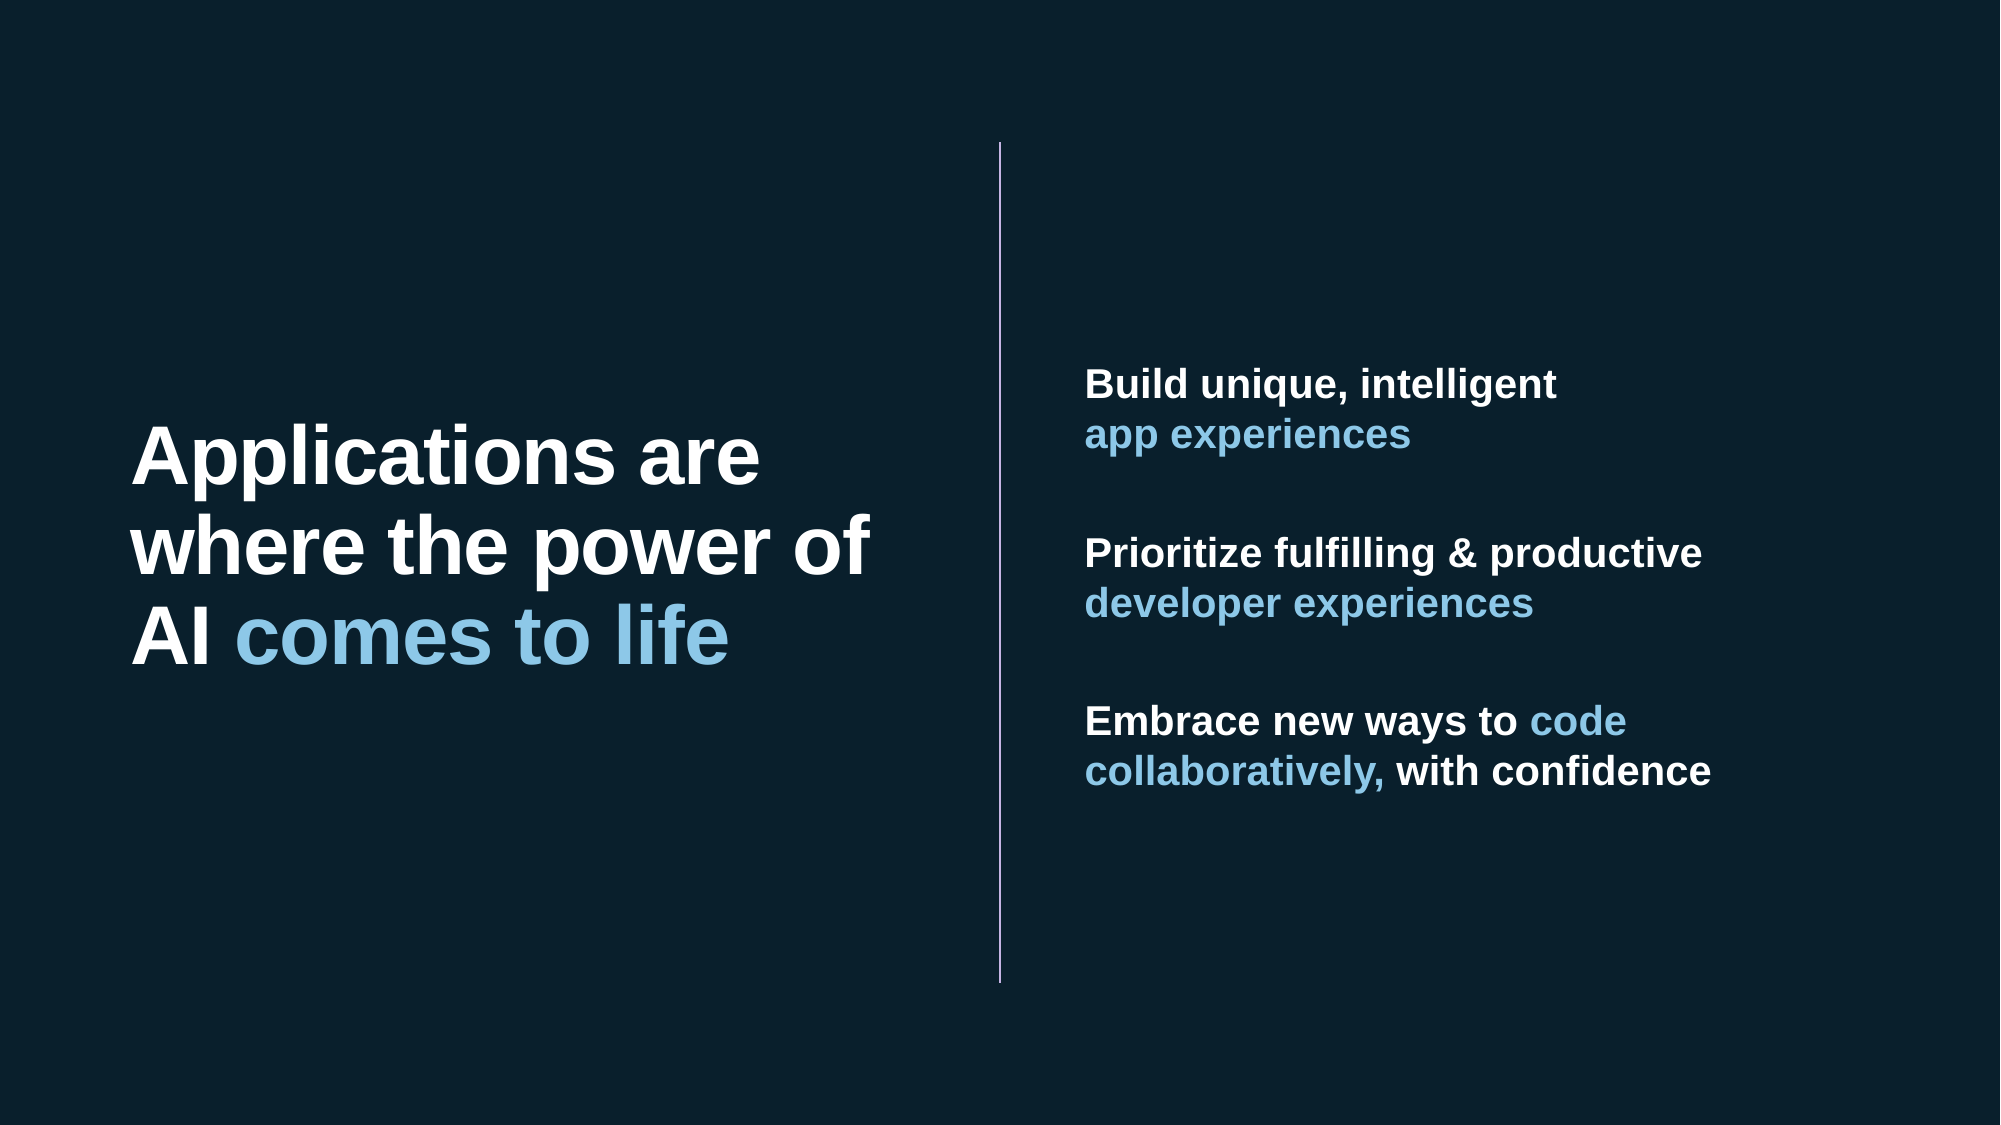

Build unique, intelligent app experiences
Applications are where the power of AI comes to life
Prioritize fulfilling & productive developer experiences
Embrace new ways to code
collaboratively, with confidence